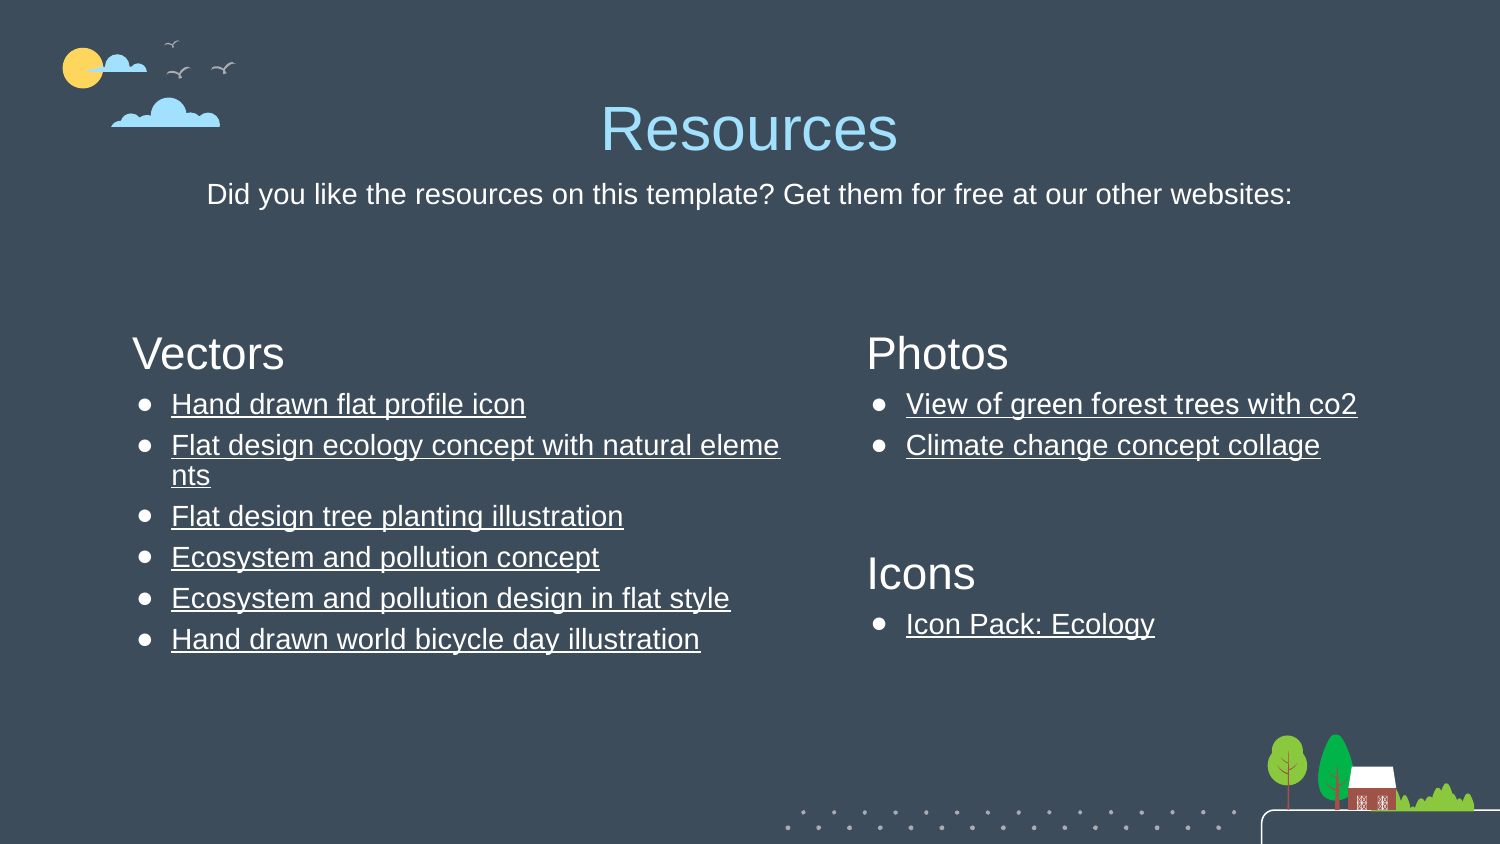

# Resources
Did you like the resources on this template? Get them for free at our other websites:

Vectors
Hand drawn flat profile icon
Flat design ecology concept with natural elements
Flat design tree planting illustration
Ecosystem and pollution concept
Ecosystem and pollution design in flat style
Hand drawn world bicycle day illustration
Photos
View of green forest trees with co2
Climate change concept collage

Icons
Icon Pack: Ecology